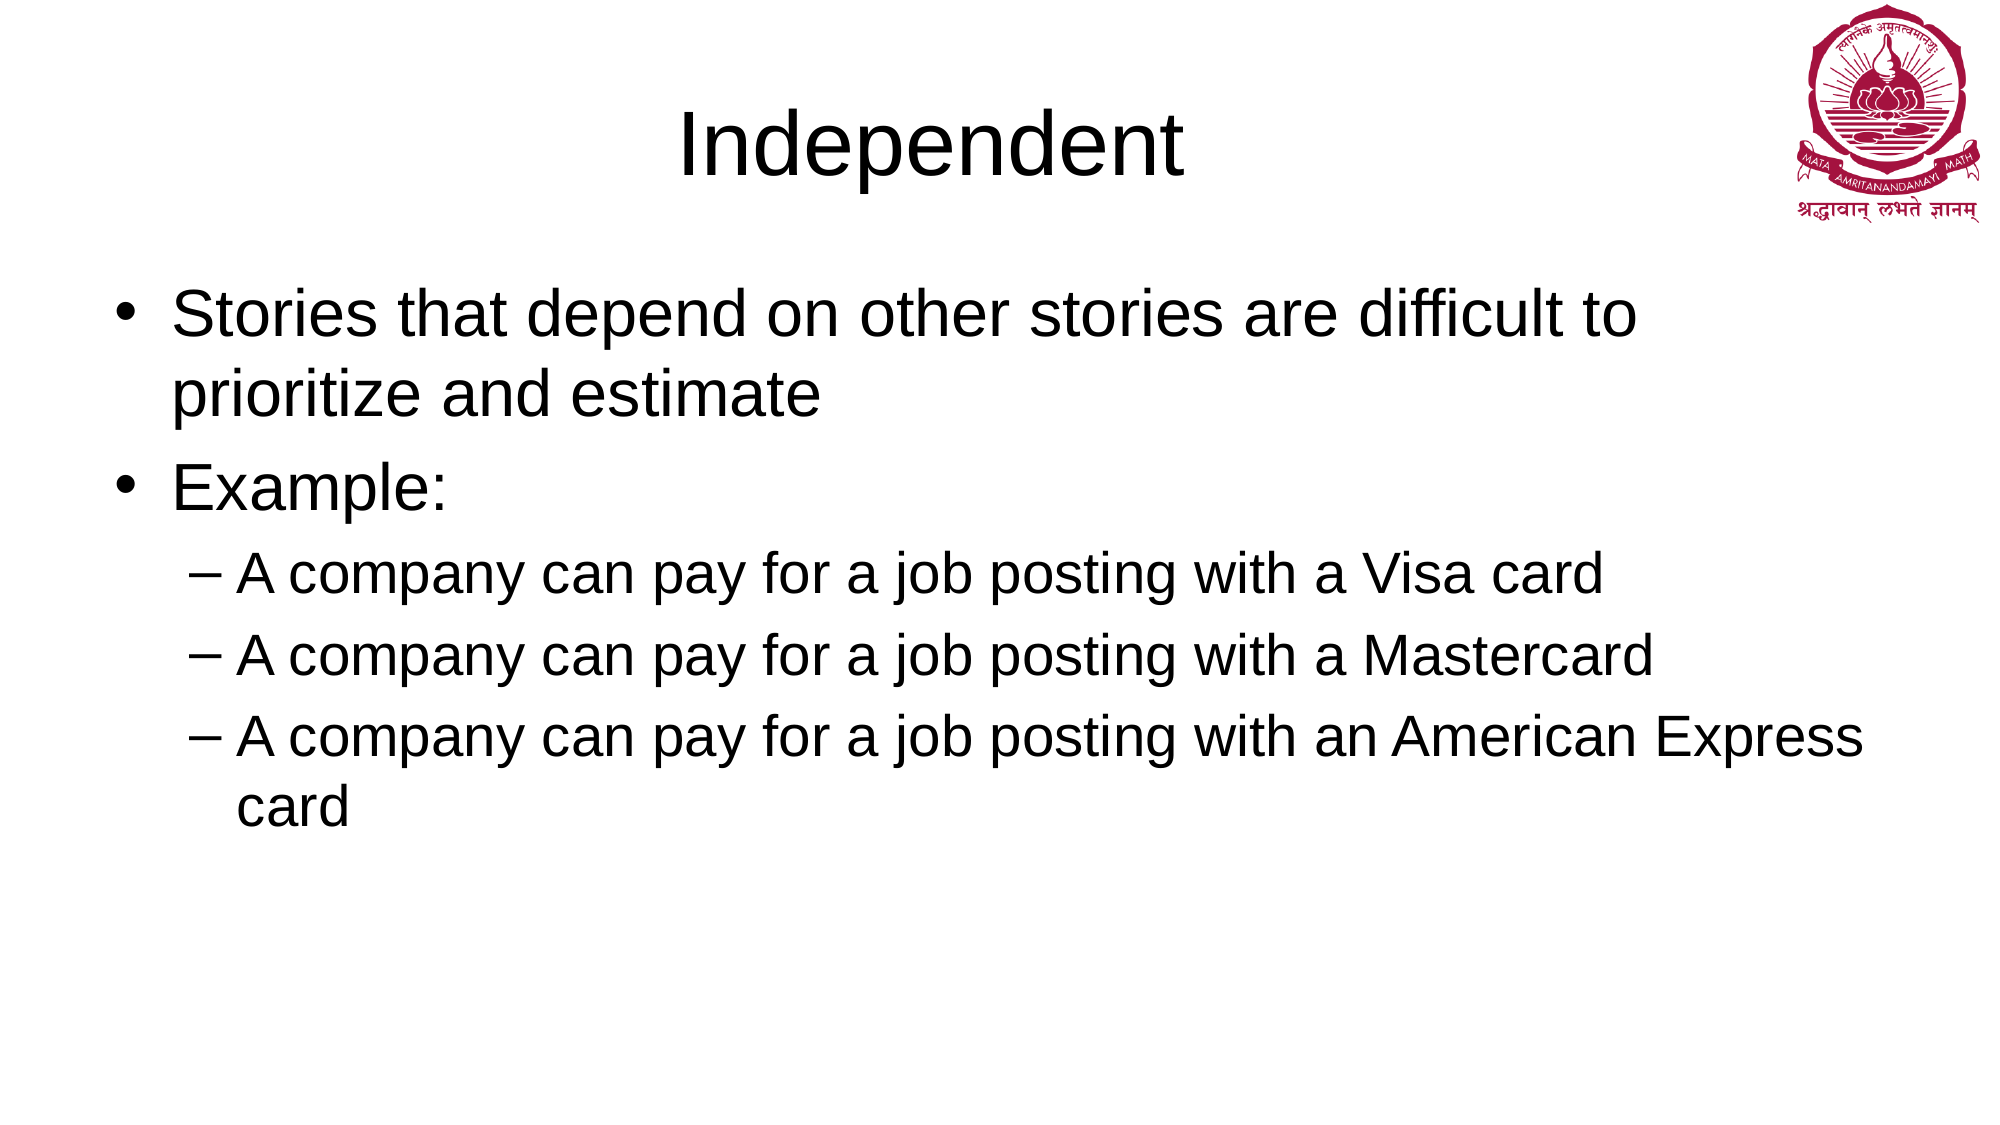

# Independent
Stories that depend on other stories are difficult to prioritize and estimate
Example:
A company can pay for a job posting with a Visa card
A company can pay for a job posting with a Mastercard
A company can pay for a job posting with an American Express card